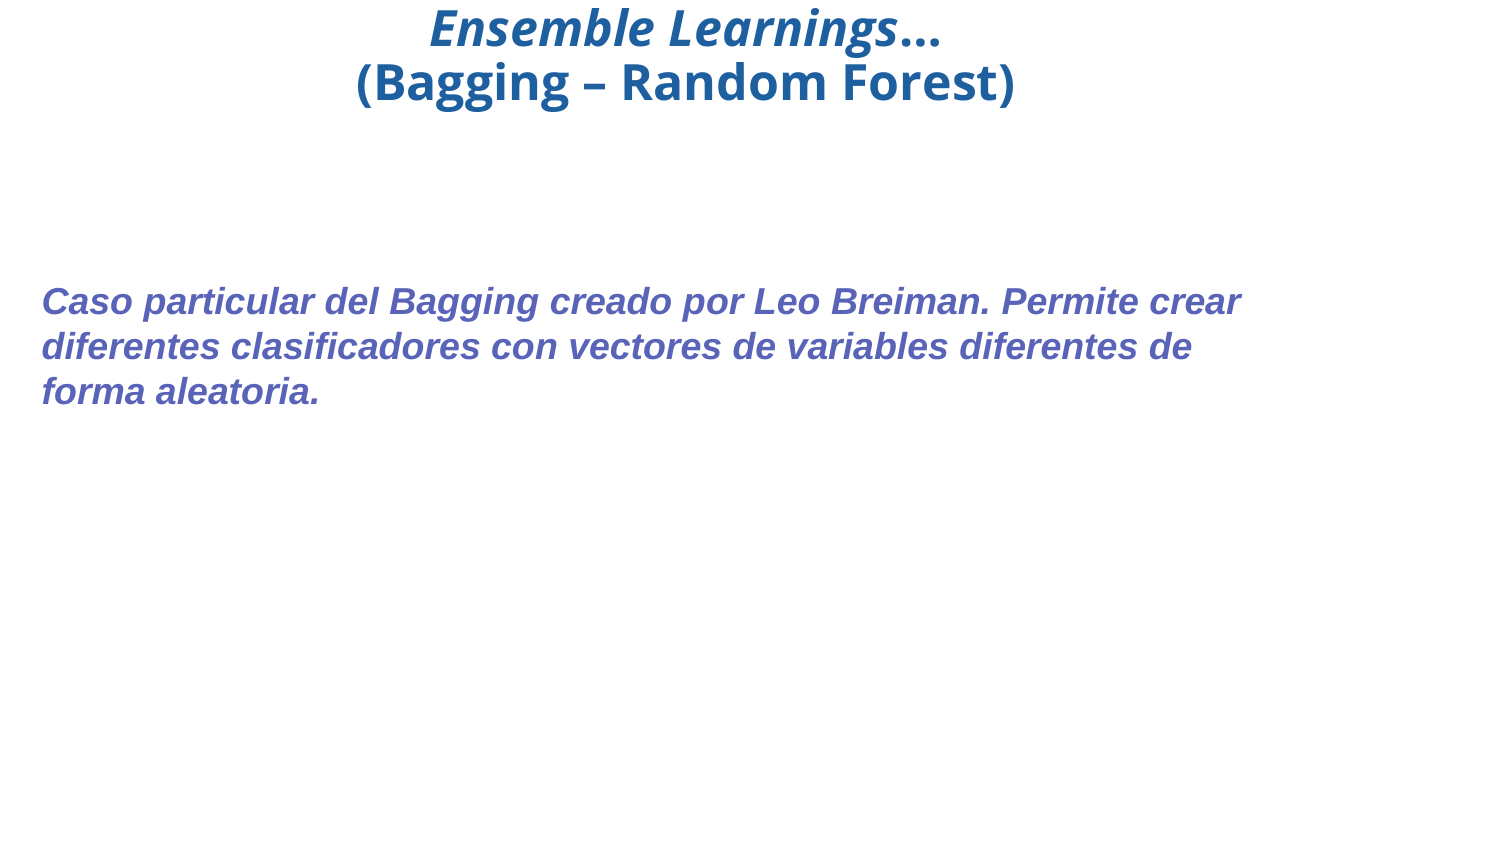

Ensemble Learnings…
(Bagging – Random Forest)

Caso particular del Bagging creado por Leo Breiman. Permite crear diferentes clasificadores con vectores de variables diferentes de forma aleatoria.